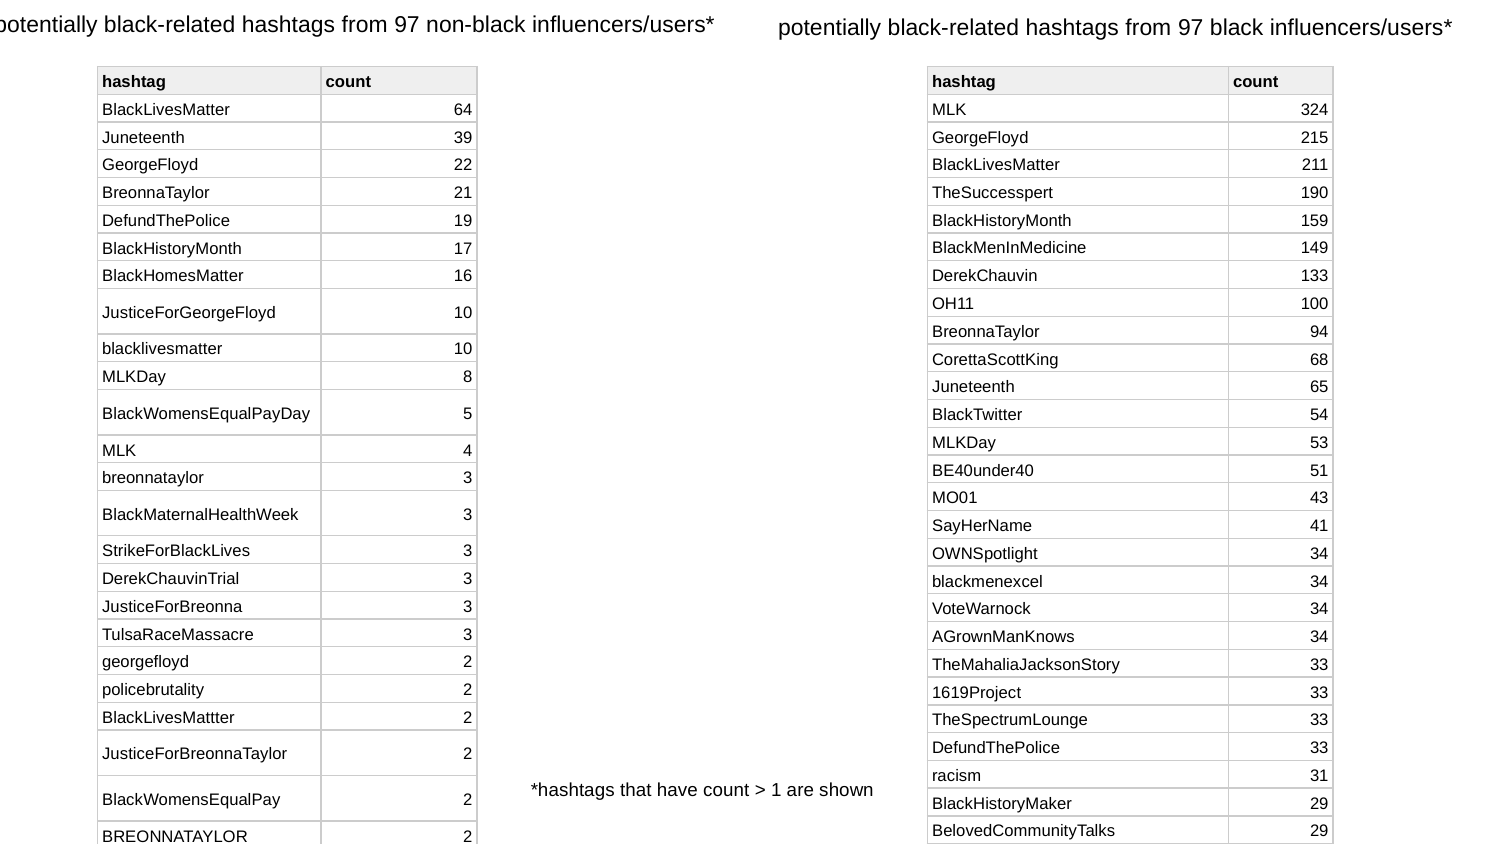

potentially black-related hashtags from 97 non-black influencers/users*
potentially black-related hashtags from 97 black influencers/users*
| hashtag | count |
| --- | --- |
| BlackLivesMatter | 64 |
| Juneteenth | 39 |
| GeorgeFloyd | 22 |
| BreonnaTaylor | 21 |
| DefundThePolice | 19 |
| BlackHistoryMonth | 17 |
| BlackHomesMatter | 16 |
| JusticeForGeorgeFloyd | 10 |
| blacklivesmatter | 10 |
| MLKDay | 8 |
| BlackWomensEqualPayDay | 5 |
| MLK | 4 |
| breonnataylor | 3 |
| BlackMaternalHealthWeek | 3 |
| StrikeForBlackLives | 3 |
| DerekChauvinTrial | 3 |
| JusticeForBreonna | 3 |
| TulsaRaceMassacre | 3 |
| georgefloyd | 2 |
| policebrutality | 2 |
| BlackLivesMattter | 2 |
| JusticeForBreonnaTaylor | 2 |
| BlackWomensEqualPay | 2 |
| BREONNATAYLOR | 2 |
| NationalBlackVoterDay | 2 |
| BirthdayForBreonna | 2 |
| JusticeForGeorge | 2 |
| hashtag | count |
| --- | --- |
| MLK | 324 |
| GeorgeFloyd | 215 |
| BlackLivesMatter | 211 |
| TheSuccesspert | 190 |
| BlackHistoryMonth | 159 |
| BlackMenInMedicine | 149 |
| DerekChauvin | 133 |
| OH11 | 100 |
| BreonnaTaylor | 94 |
| CorettaScottKing | 68 |
| Juneteenth | 65 |
| BlackTwitter | 54 |
| MLKDay | 53 |
| BE40under40 | 51 |
| MO01 | 43 |
| SayHerName | 41 |
| OWNSpotlight | 34 |
| blackmenexcel | 34 |
| VoteWarnock | 34 |
| AGrownManKnows | 34 |
| TheMahaliaJacksonStory | 33 |
| 1619Project | 33 |
| TheSpectrumLounge | 33 |
| DefundThePolice | 33 |
| racism | 31 |
| BlackHistoryMaker | 29 |
| BelovedCommunityTalks | 29 |
| MichelleObamaPodcast | 29 |
| BetweenUsAboutUs | 28 |
| MeharryMade | 28 |
| DaunteWright | 27 |
| BLM | 25 |
| BMXCEL | 25 |
| antiracism | 25 |
| BlackWomeninMedicine | 22 |
| JuneTeenth2021 | 21 |
| CiteBlackWomenSunday | 20 |
| AhmaudArbery | 19 |
| JacobBlake | 18 |
| breathe | 18 |
| 1619project | 17 |
| HBCU | 16 |
| WinWithBlackWomen | 16 |
| BlackWhysMatter | 16 |
| VoterSuppression | 16 |
| ImplicitBias | 16 |
| Nonviolence365 | 15 |
| ElijahMcClain | 15 |
| BlackGirlMagic | 15 |
| CiteASista | 15 |
| MLKonRacism | 15 |
| blackwomanpower | 14 |
| antiracism101 | 14 |
| EndPoliceBrutality | 14 |
| DerekChauvinTrial | 13 |
| wearethepipeline | 13 |
| TulsaRaceMassacre | 13 |
| JusticeForGeorgeFloyd | 12 |
| blackdoctorscovid19consortium | 2 |
| Blackdoctorscovid19consortium | 2 |
*hashtags that have count > 1 are shown